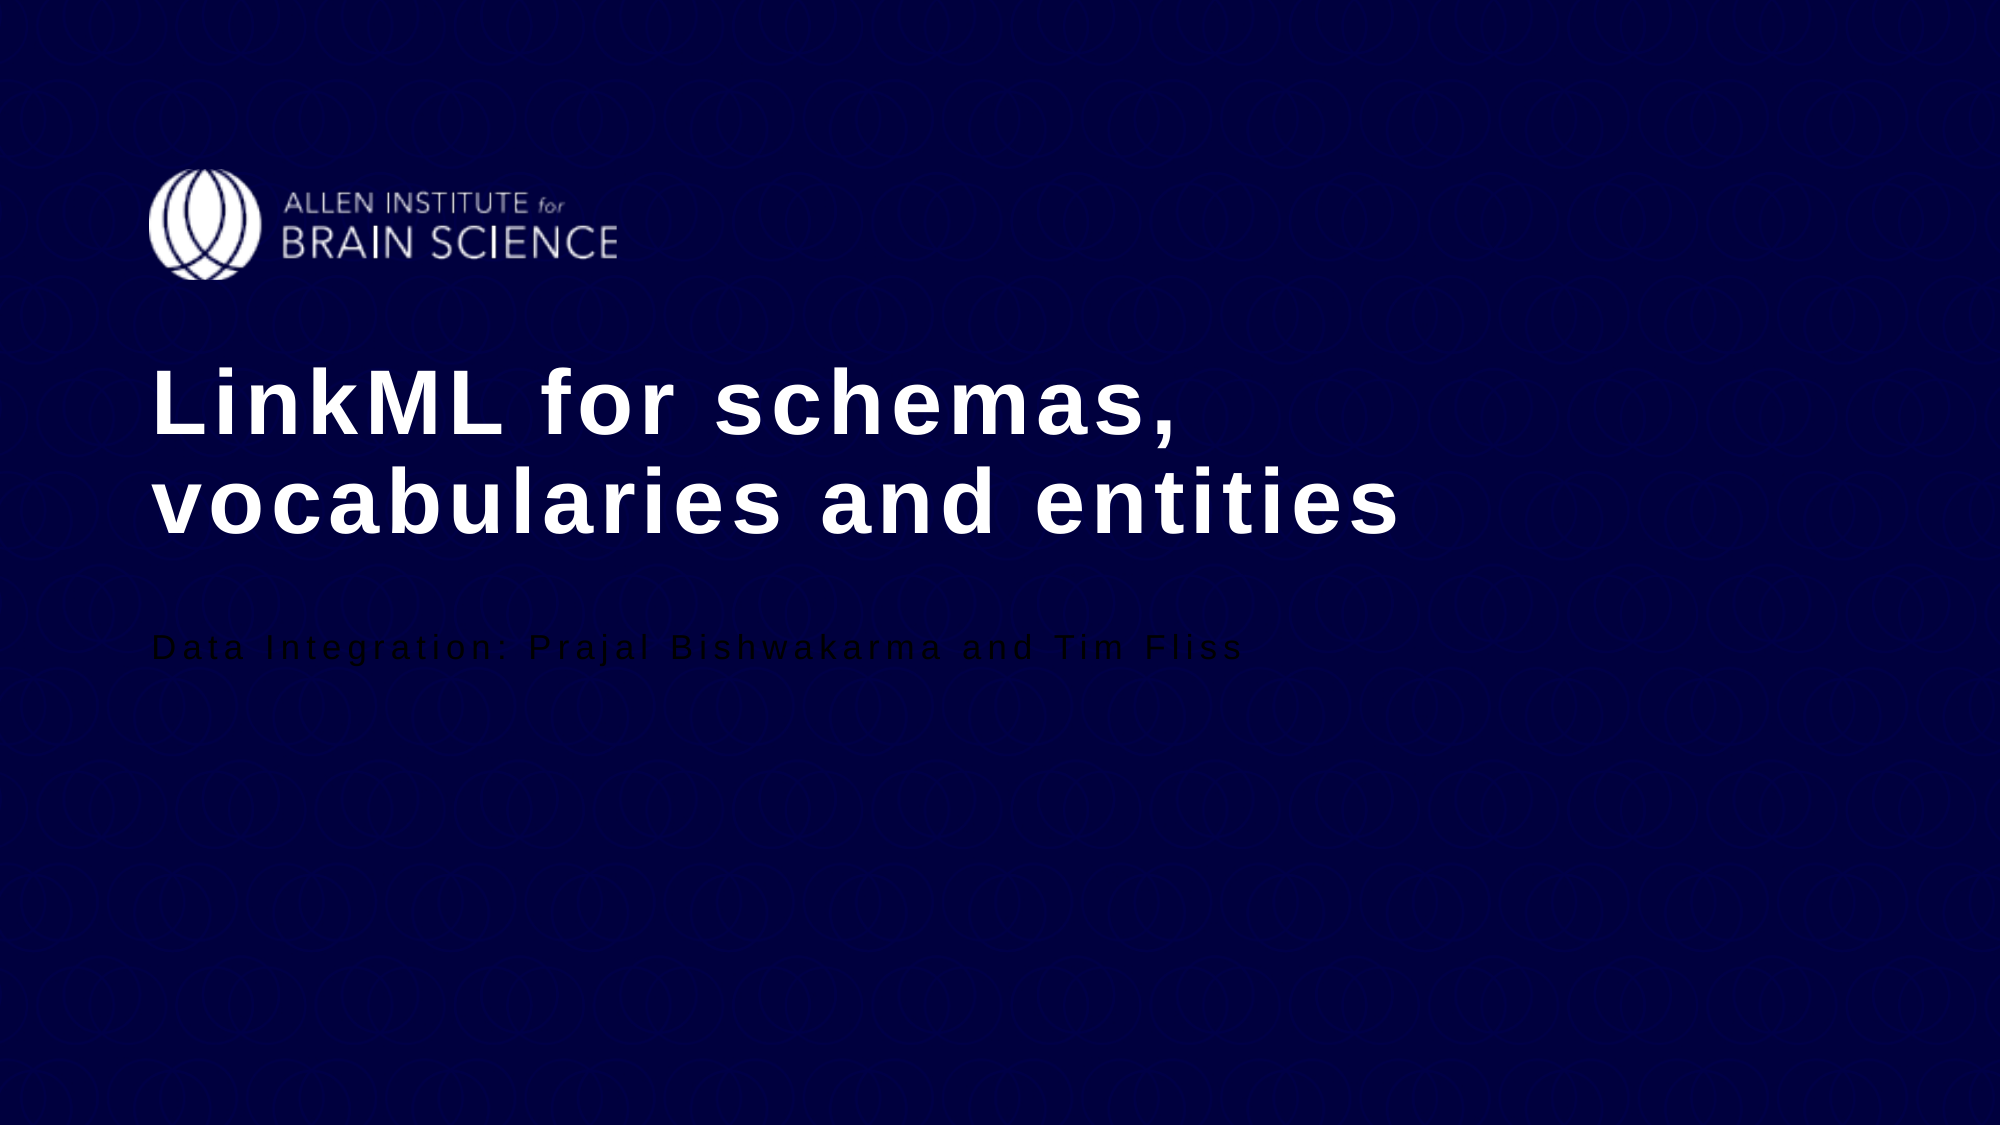

# LinkML for schemas, vocabularies and entities
Data Integration: Prajal Bishwakarma and Tim Fliss